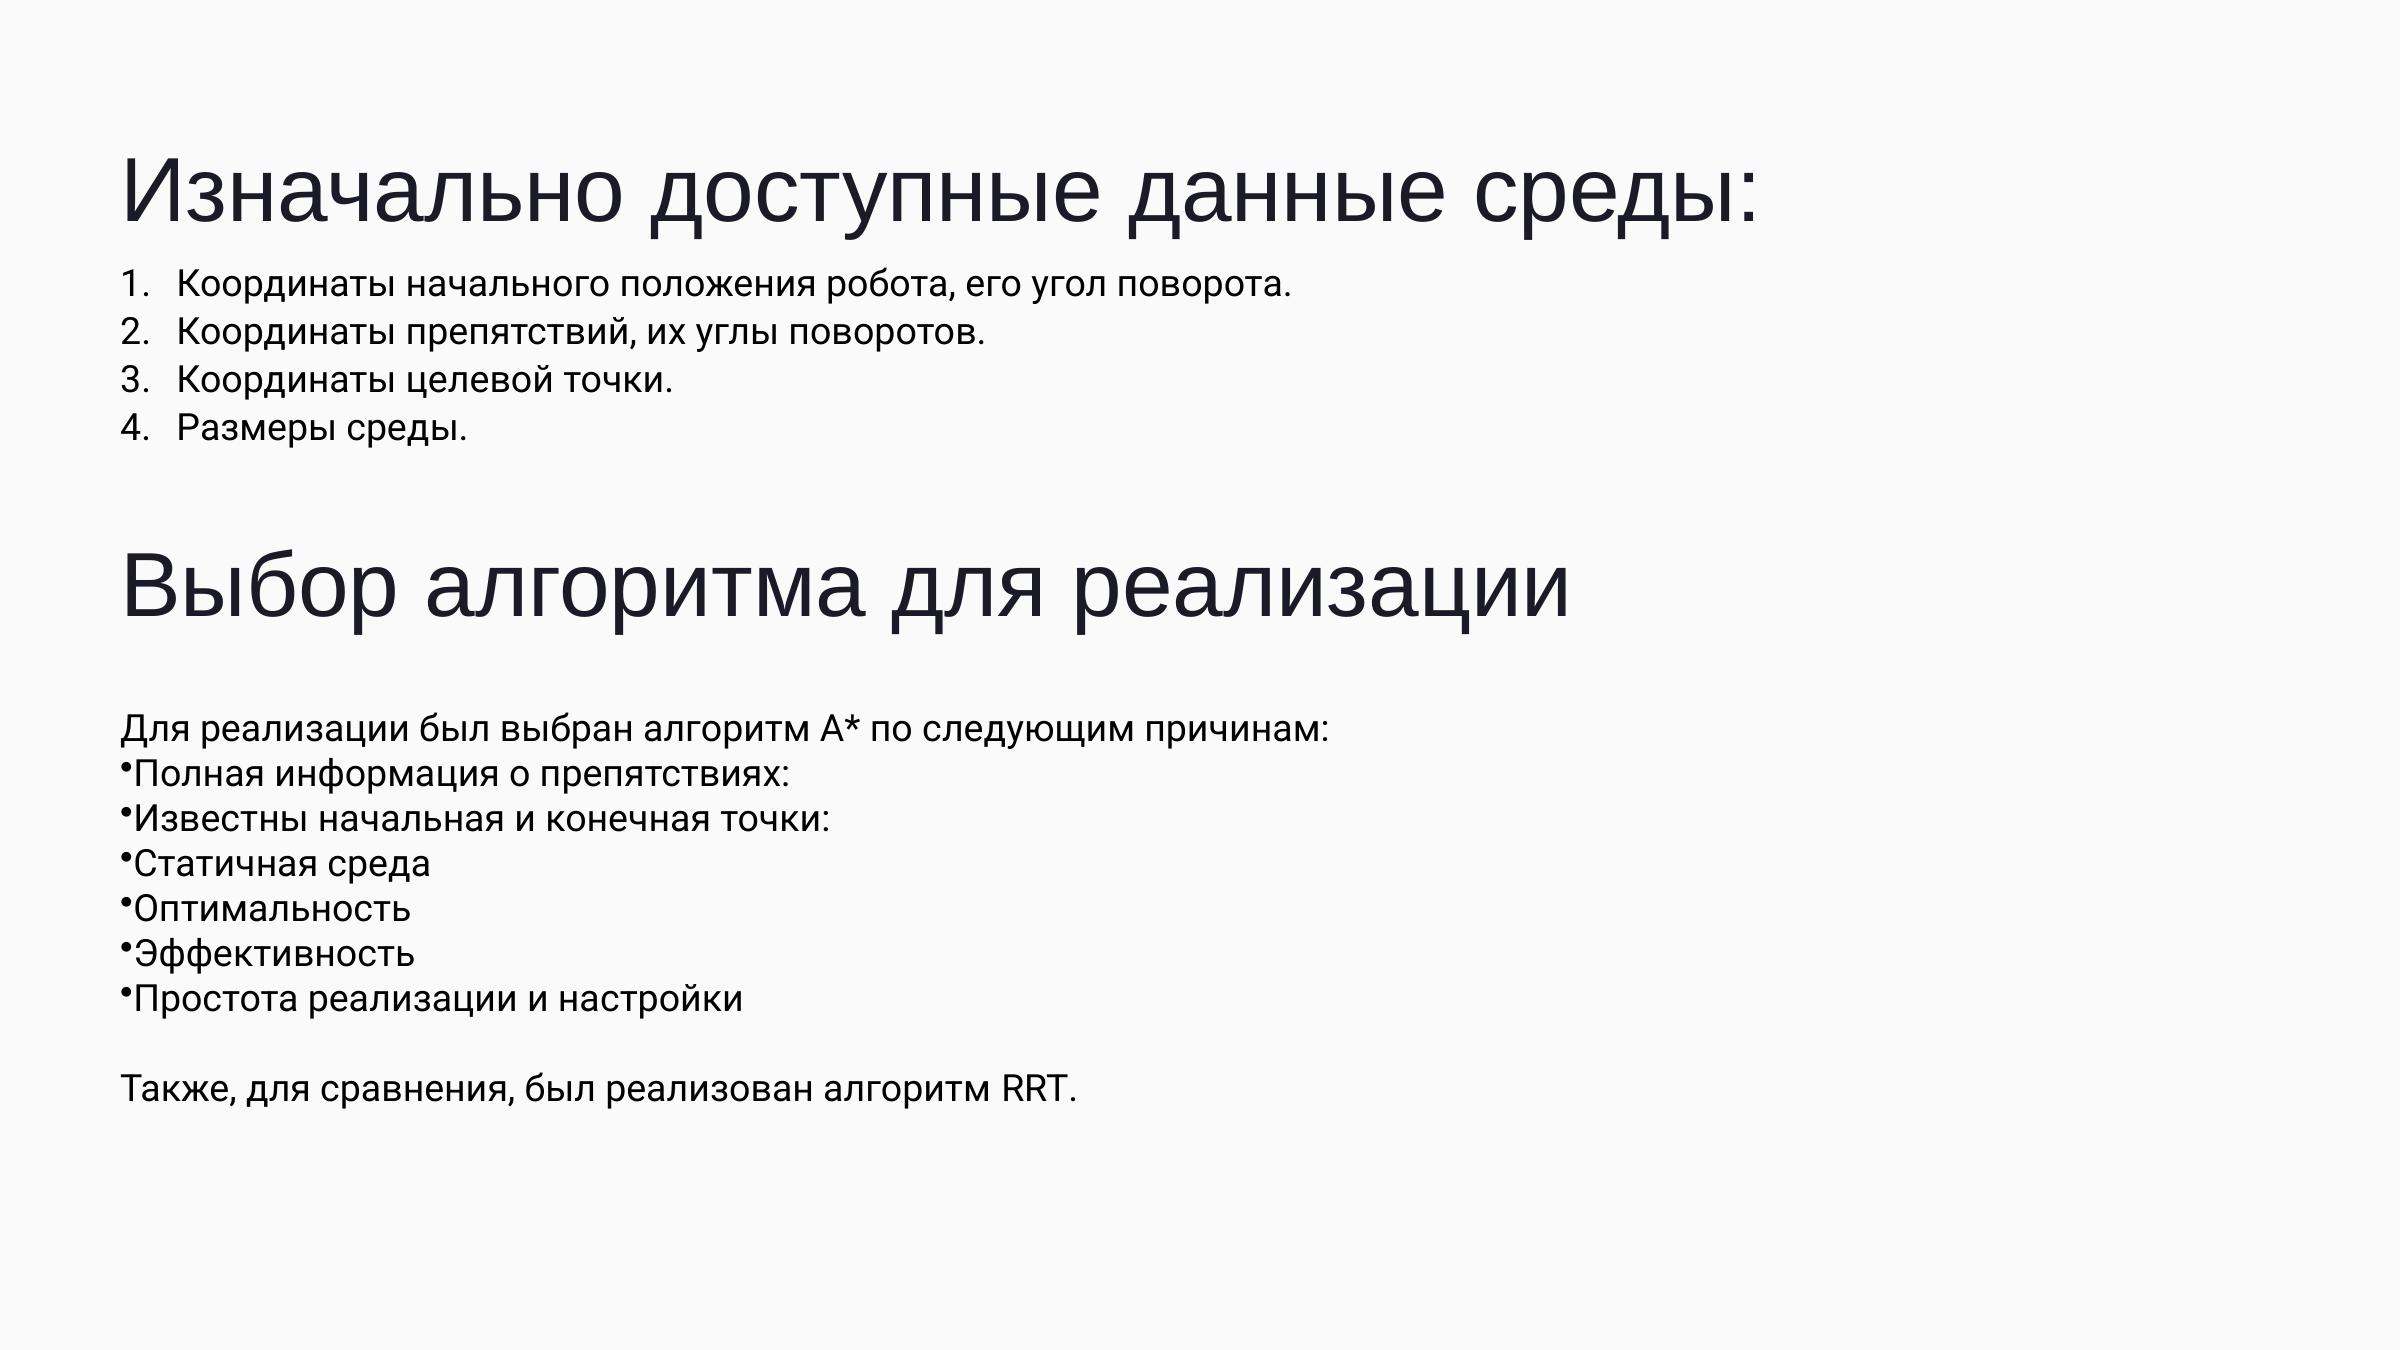

Изначально доступные данные среды:

Координаты начального положения робота, его угол поворота.
Координаты препятствий, их углы поворотов.
Координаты целевой точки.
Размеры среды.

Выбор алгоритма для реализации
Для реализации был выбран алгоритм А* по следующим причинам:
Полная информация о препятствиях:
Известны начальная и конечная точки:
Статичная среда
Оптимальность
Эффективность
Простота реализации и настройки

Также, для сравнения, был реализован алгоритм RRT.